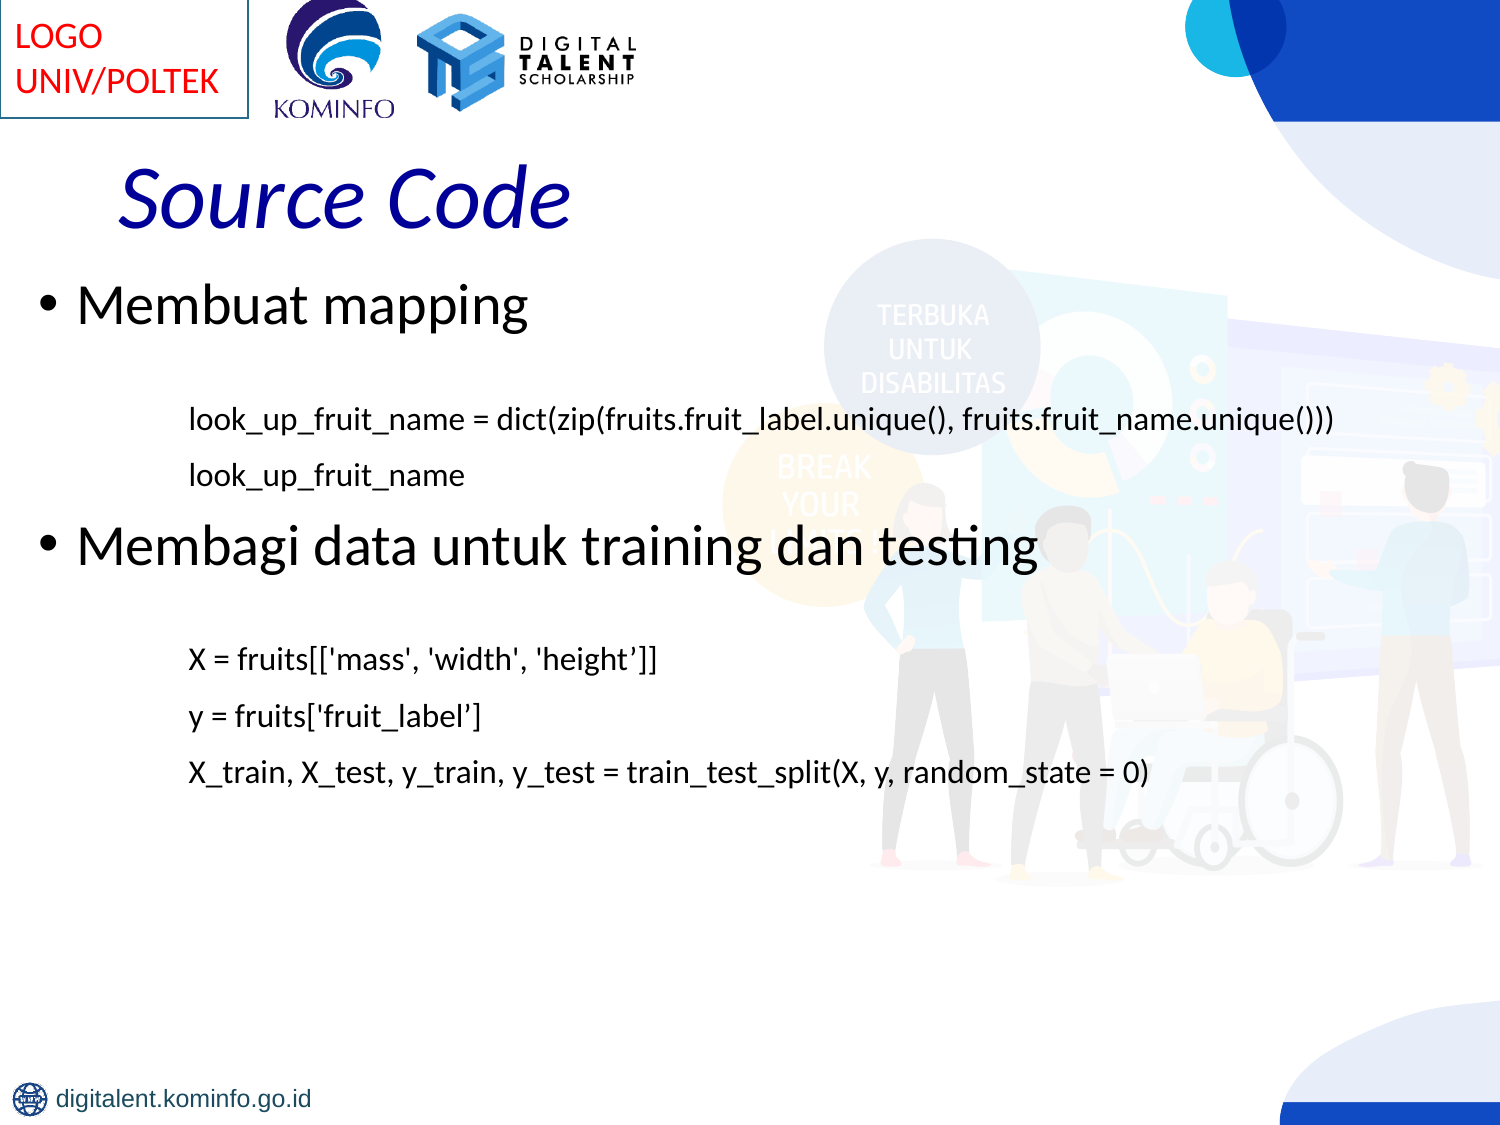

# Source Code
Membuat mapping

	look_up_fruit_name = dict(zip(fruits.fruit_label.unique(), fruits.fruit_name.unique()))
	look_up_fruit_name
Membagi data untuk training dan testing

	X = fruits[['mass', 'width', 'height’]]
	y = fruits['fruit_label’]
	X_train, X_test, y_train, y_test = train_test_split(X, y, random_state = 0)